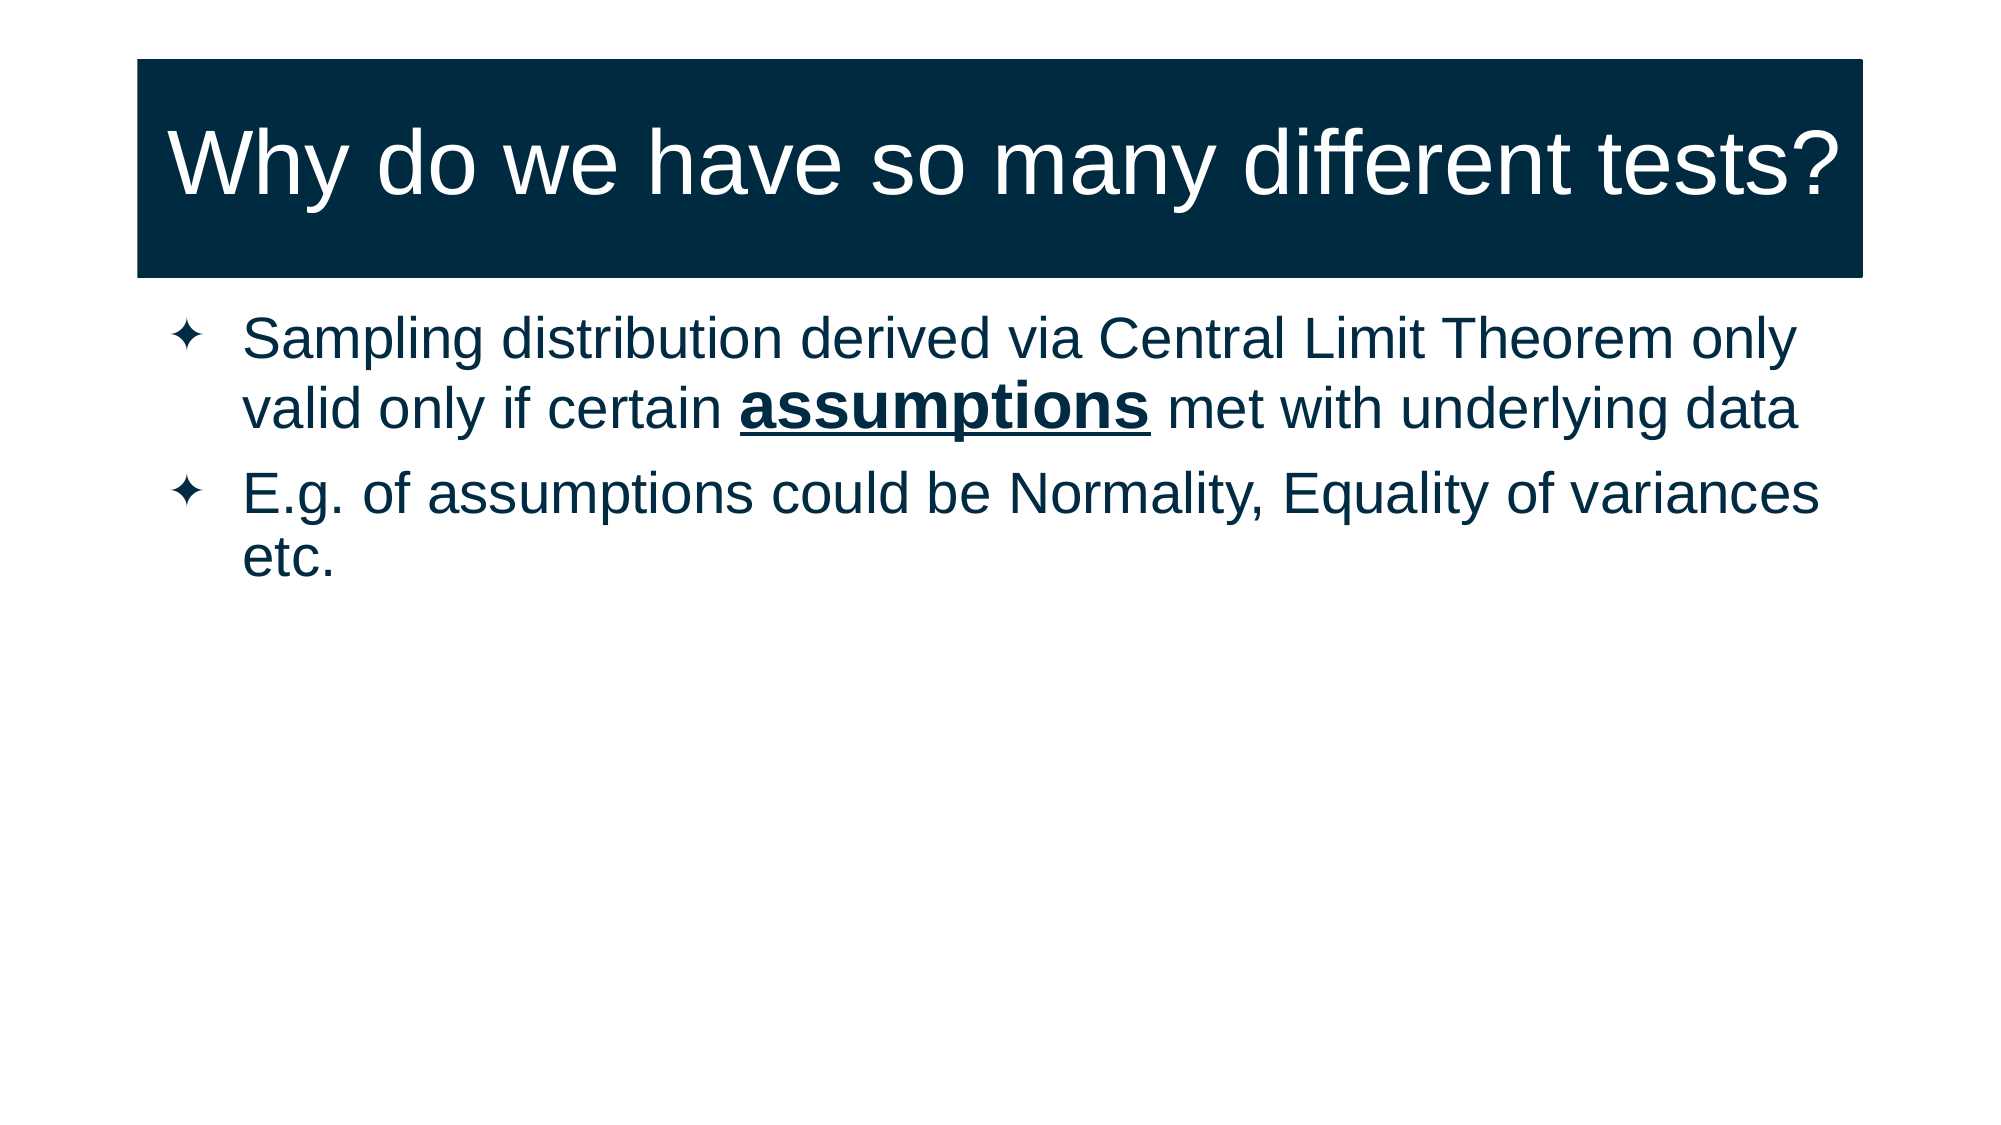

# Why do we have so many different tests?
Sampling distribution derived via Central Limit Theorem only valid only if certain assumptions met with underlying data
E.g. of assumptions could be Normality, Equality of variances etc.